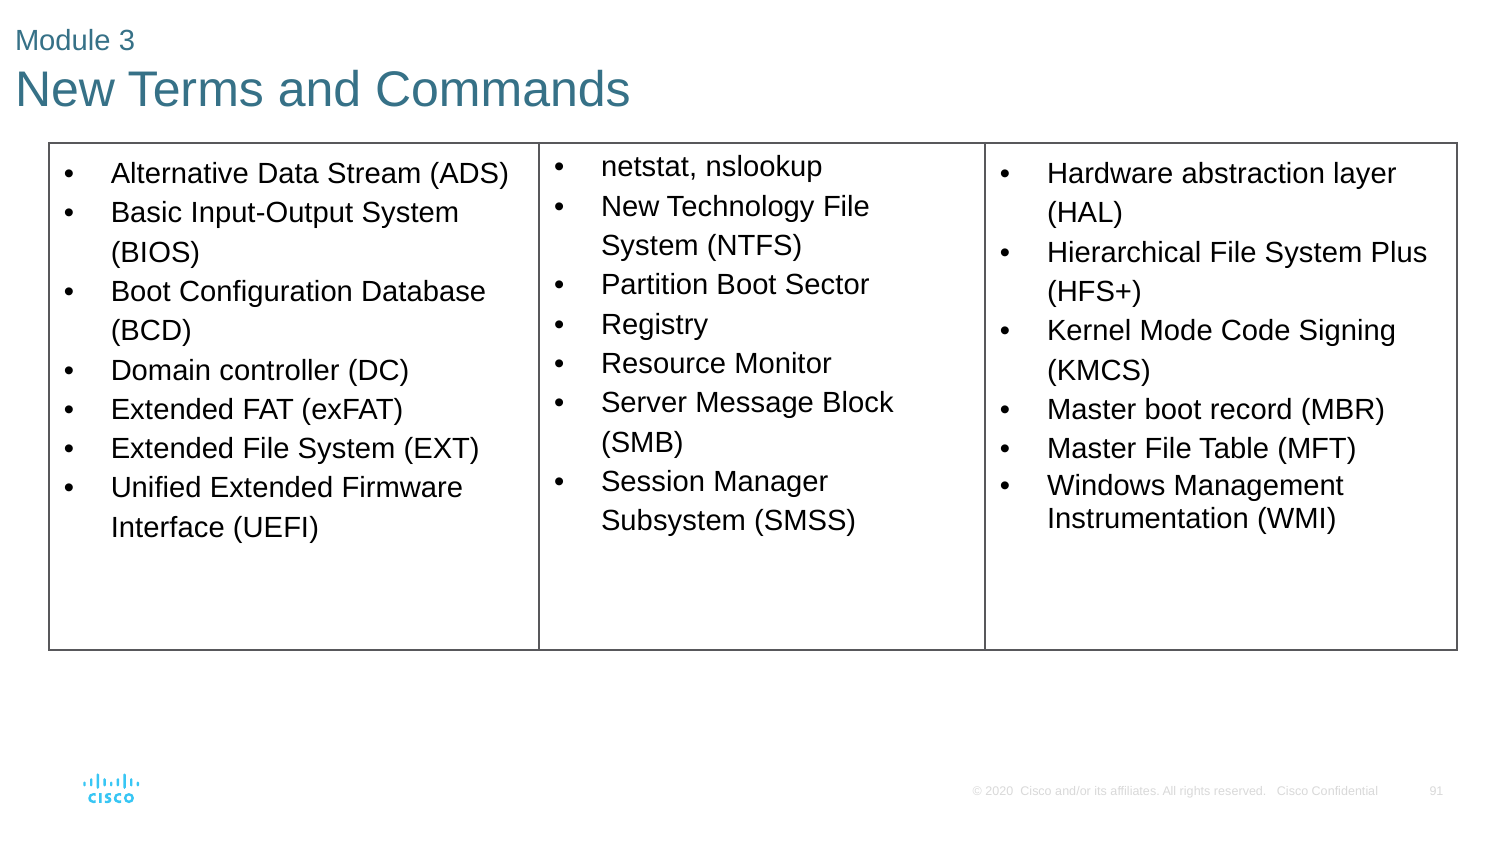

# Module 3 New Terms and Commands
| Alternative Data Stream (ADS) Basic Input-Output System (BIOS) Boot Configuration Database (BCD) Domain controller (DC) Extended FAT (exFAT) Extended File System (EXT) Unified Extended Firmware Interface (UEFI) | netstat, nslookup New Technology File System (NTFS) Partition Boot Sector Registry Resource Monitor Server Message Block (SMB) Session Manager Subsystem (SMSS) | Hardware abstraction layer (HAL) Hierarchical File System Plus (HFS+) Kernel Mode Code Signing (KMCS) Master boot record (MBR) Master File Table (MFT) Windows Management Instrumentation (WMI) |
| --- | --- | --- |